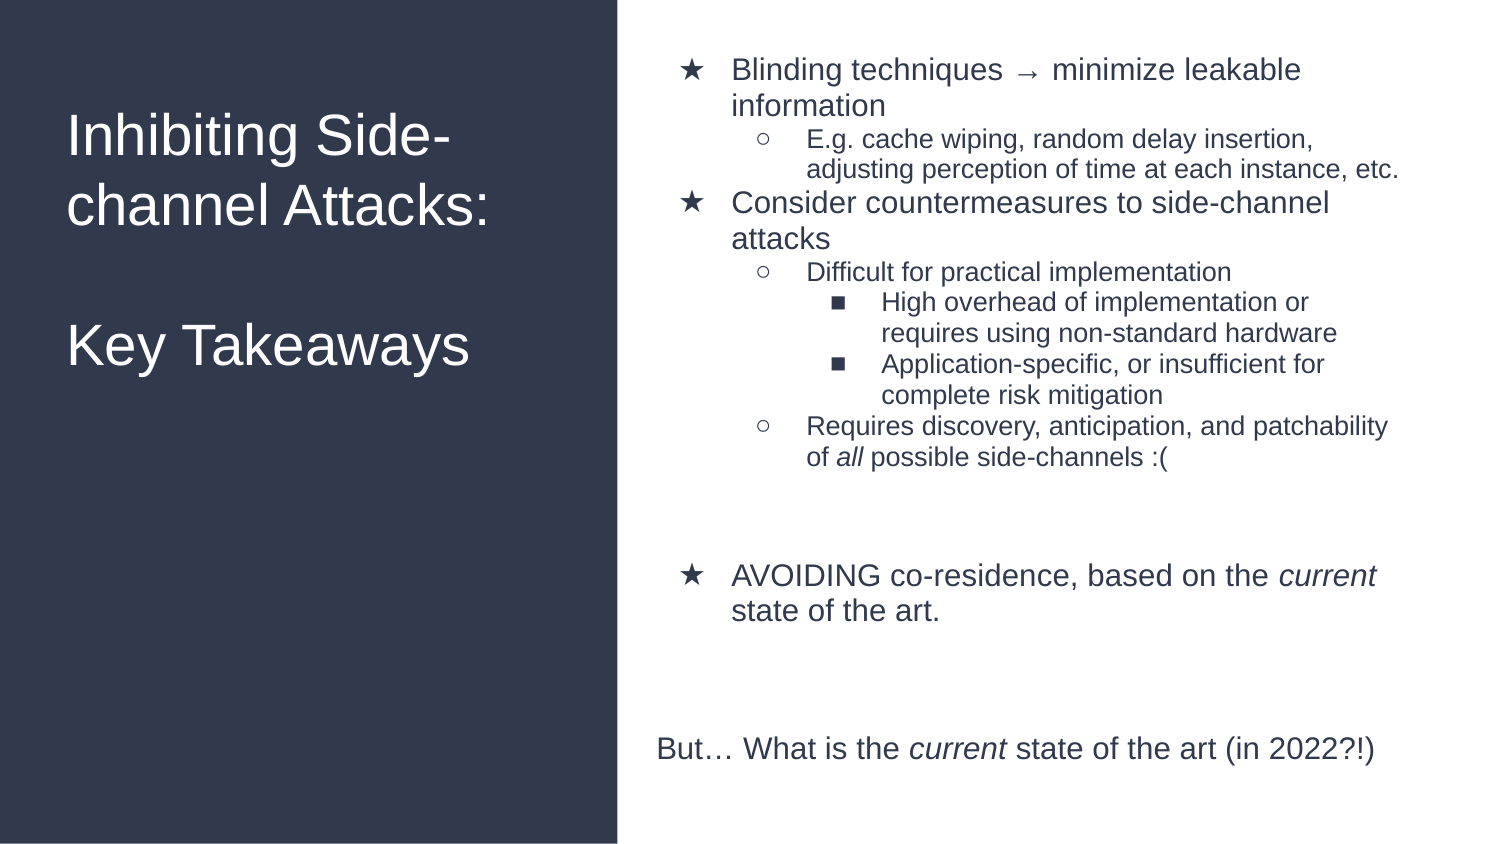

Blinding techniques → minimize leakable information
E.g. cache wiping, random delay insertion, adjusting perception of time at each instance, etc.
Consider countermeasures to side-channel attacks
Difficult for practical implementation
High overhead of implementation or requires using non-standard hardware
Application-specific, or insufficient for complete risk mitigation
Requires discovery, anticipation, and patchability of all possible side-channels :(

AVOIDING co-residence, based on the current state of the art.
# Inhibiting Side-channel Attacks:

Key Takeaways
But… What is the current state of the art (in 2022?!)